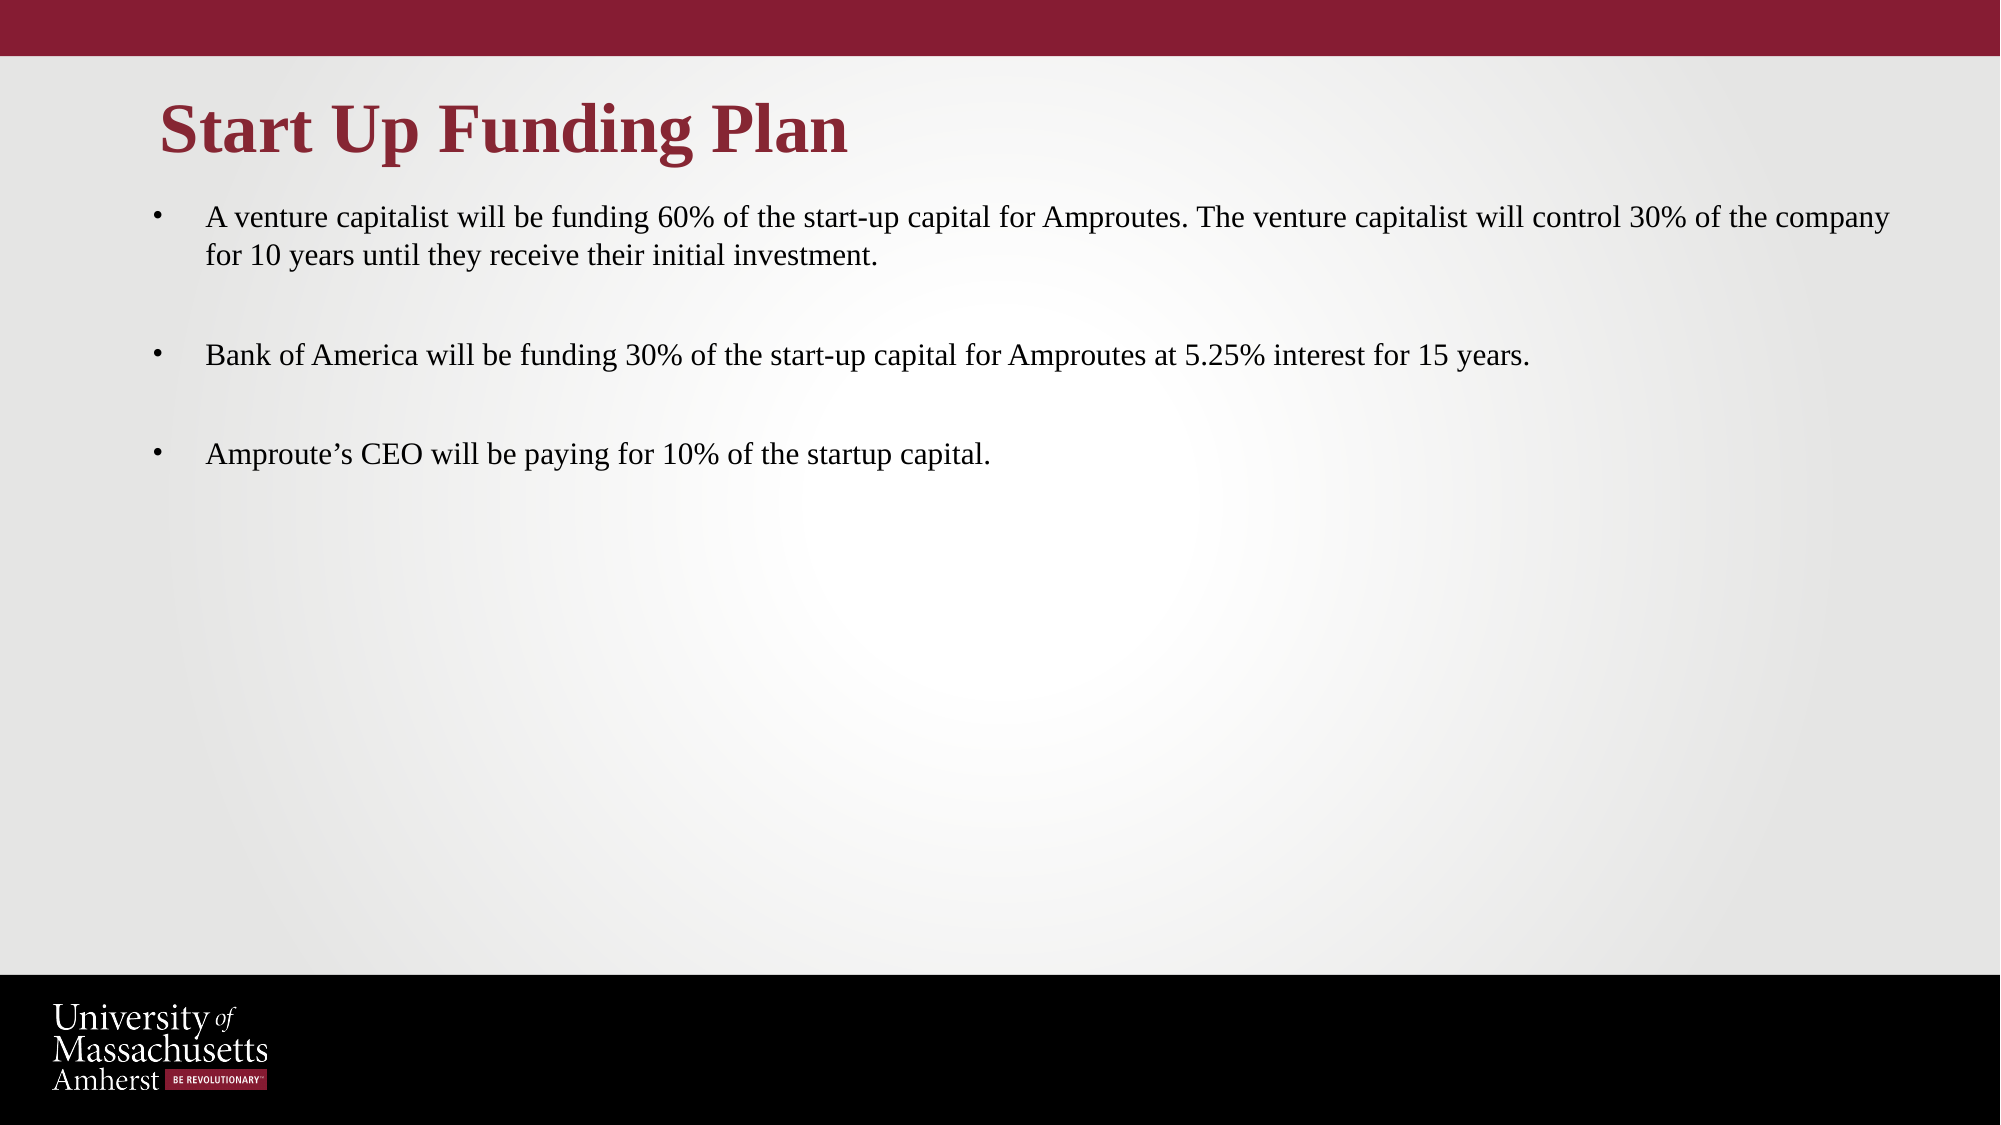

# Start Up Funding Plan
A venture capitalist will be funding 60% of the start-up capital for Amproutes. The venture capitalist will control 30% of the company for 10 years until they receive their initial investment.

Bank of America will be funding 30% of the start-up capital for Amproutes at 5.25% interest for 15 years.

Amproute’s CEO will be paying for 10% of the startup capital.